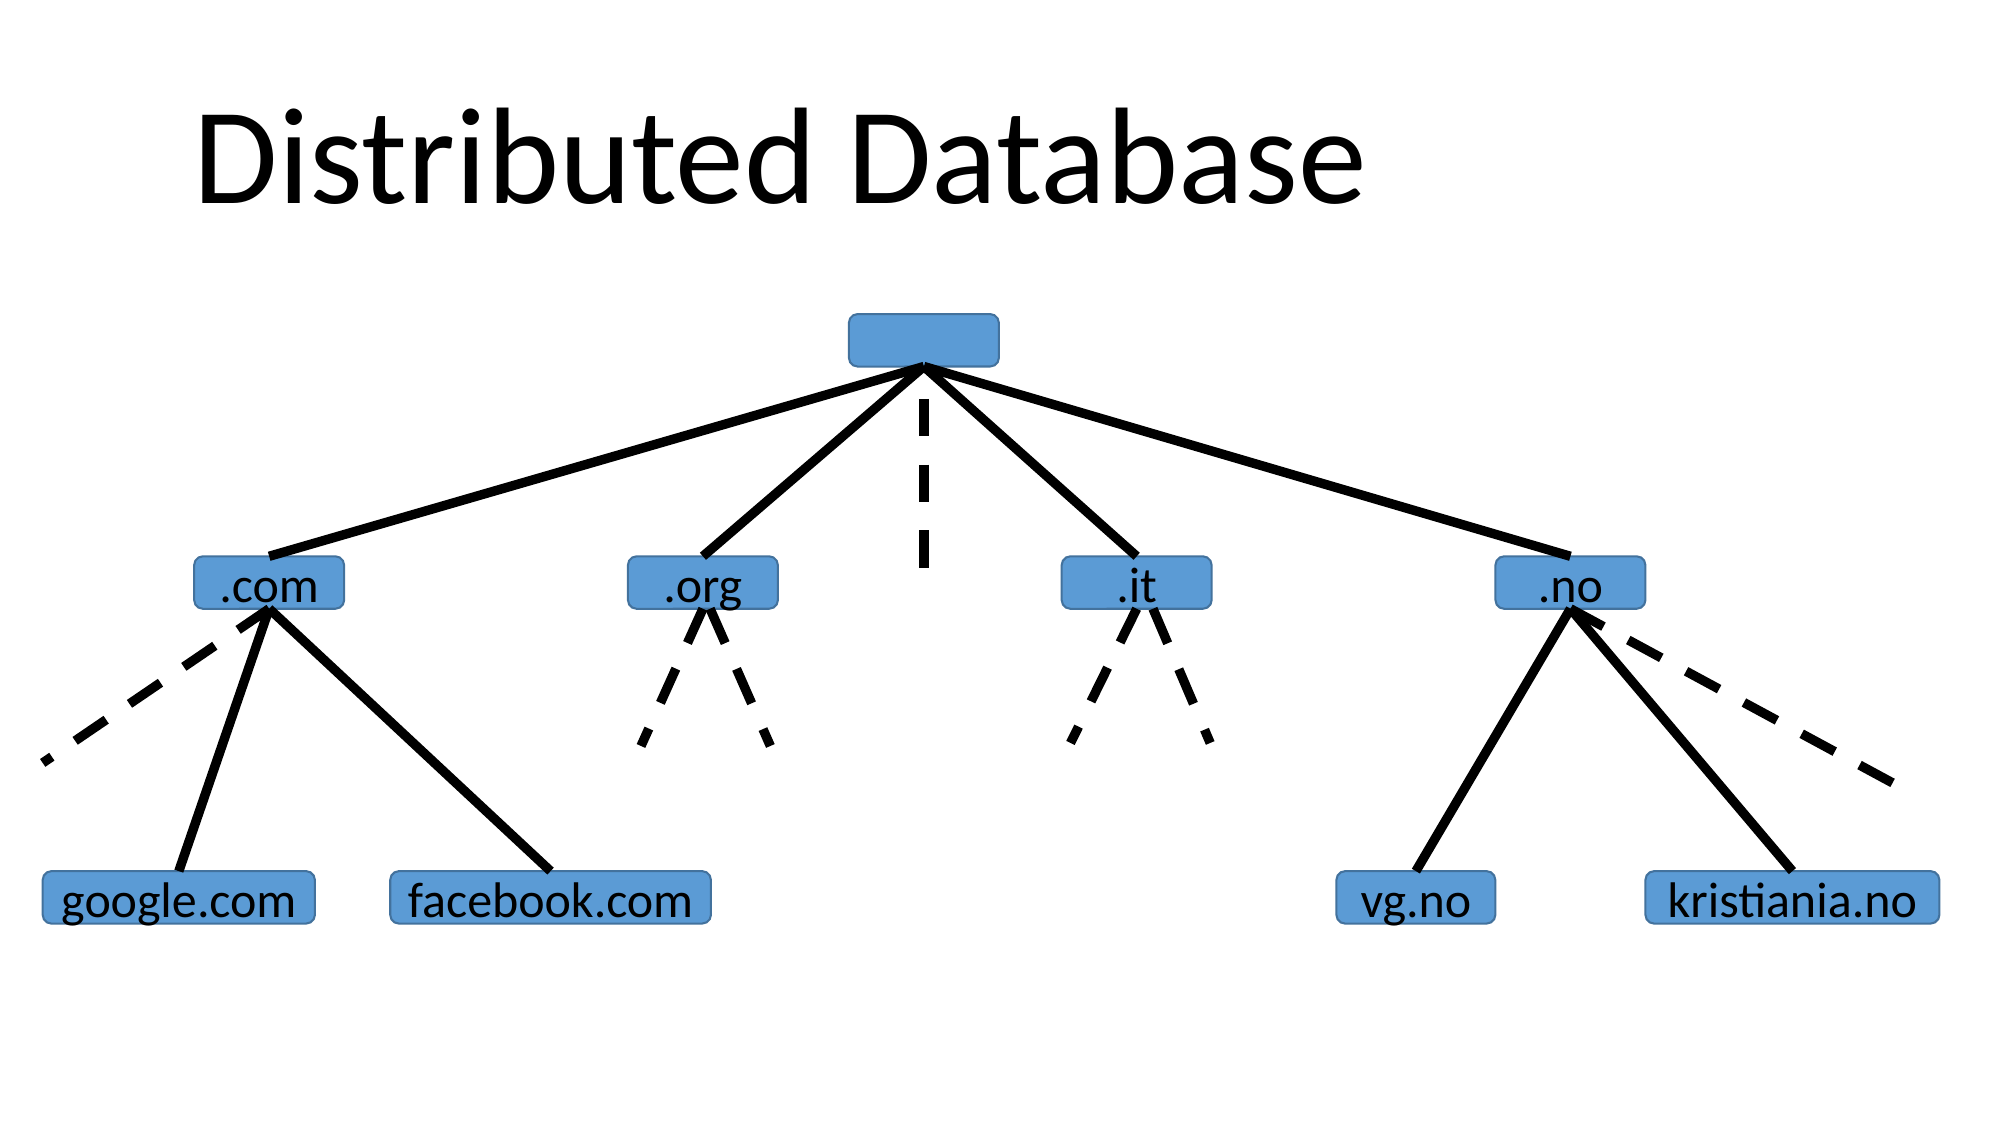

# Distributed Database

.com
.org
.it
.no
google.com
facebook.com
vg.no
kristiania.no